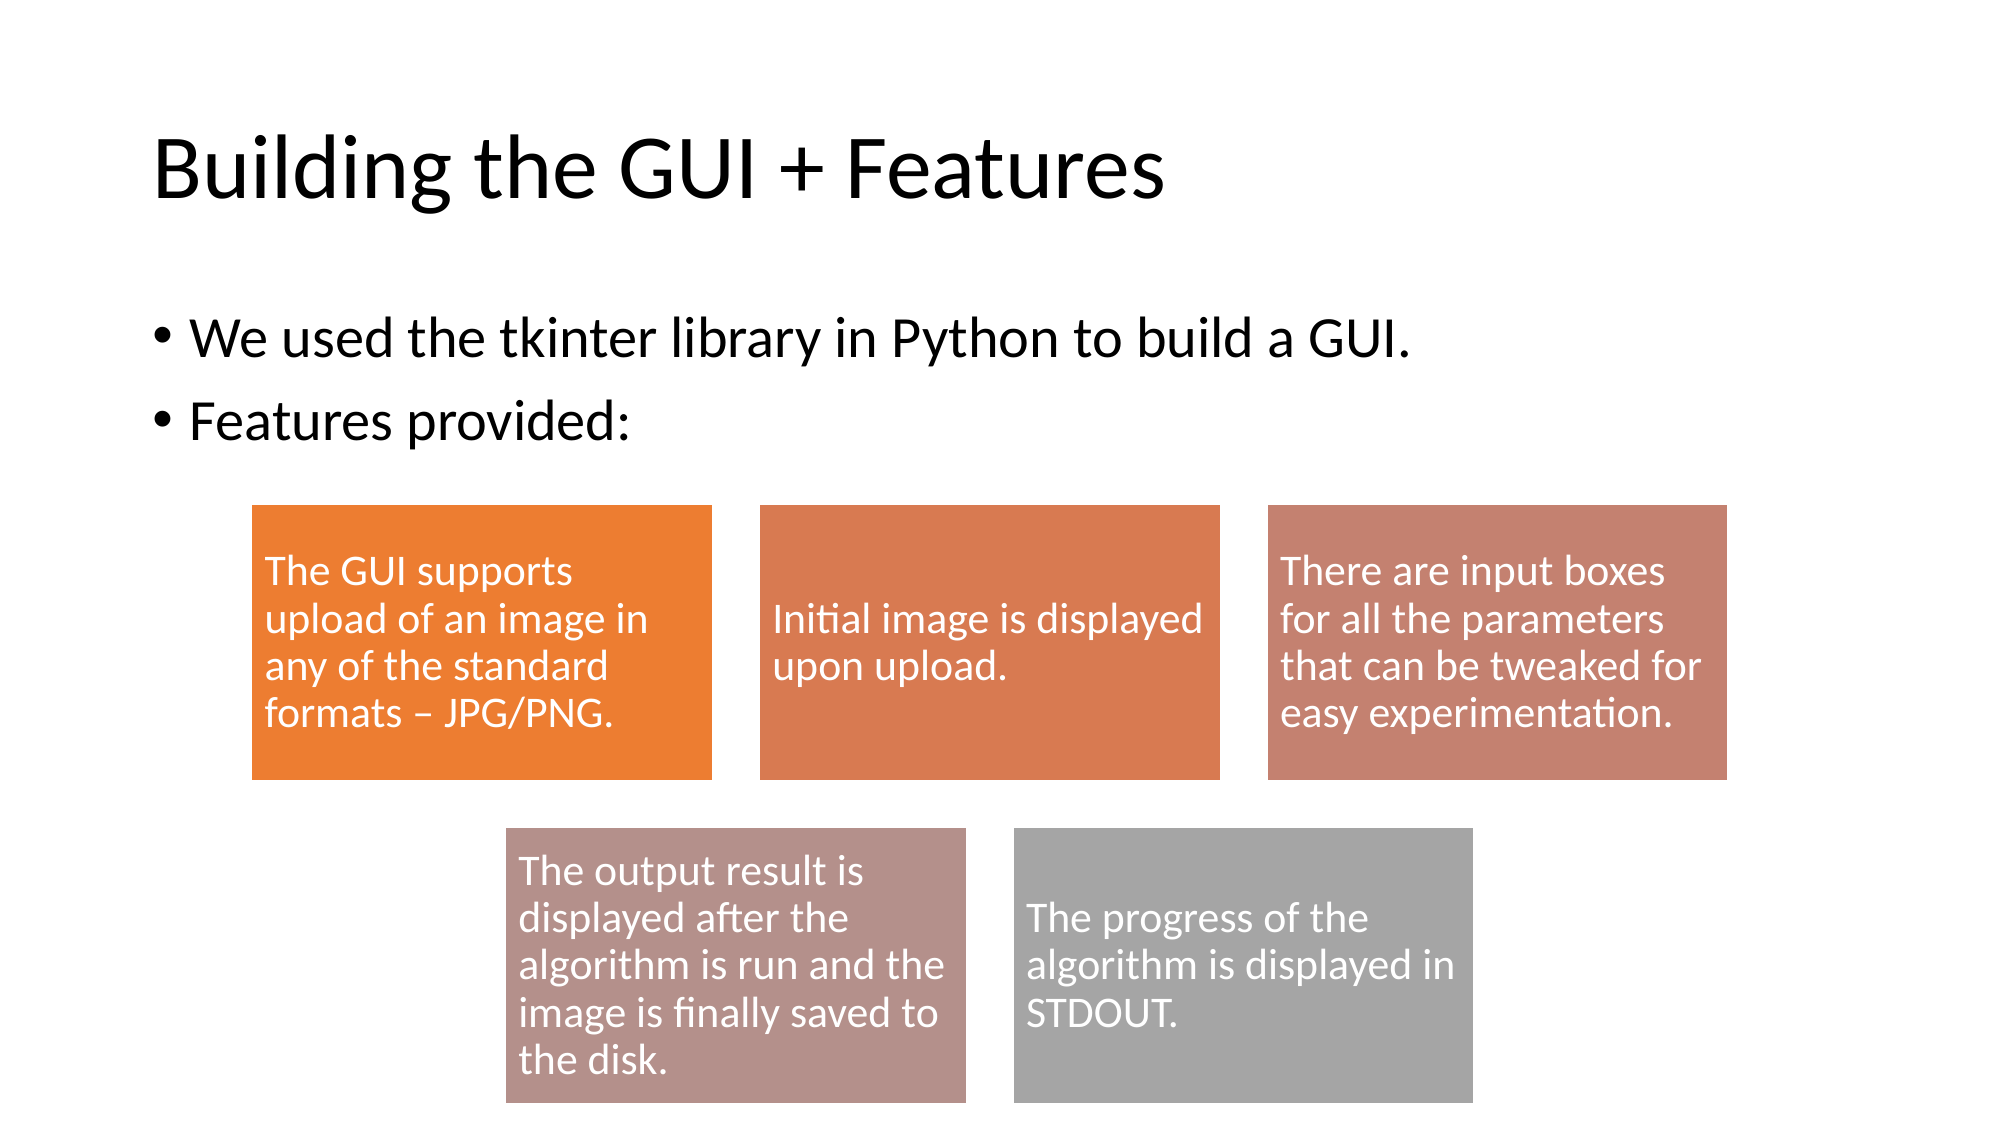

# Building the GUI + Features
We used the tkinter library in Python to build a GUI.
Features provided:
The GUI supports upload of an image in any of the standard formats – JPG/PNG.
Initial image is displayed upon upload.
There are input boxes for all the parameters that can be tweaked for easy experimentation.
The output result is displayed after the algorithm is run and the image is finally saved to the disk.
The progress of the algorithm is displayed in STDOUT.